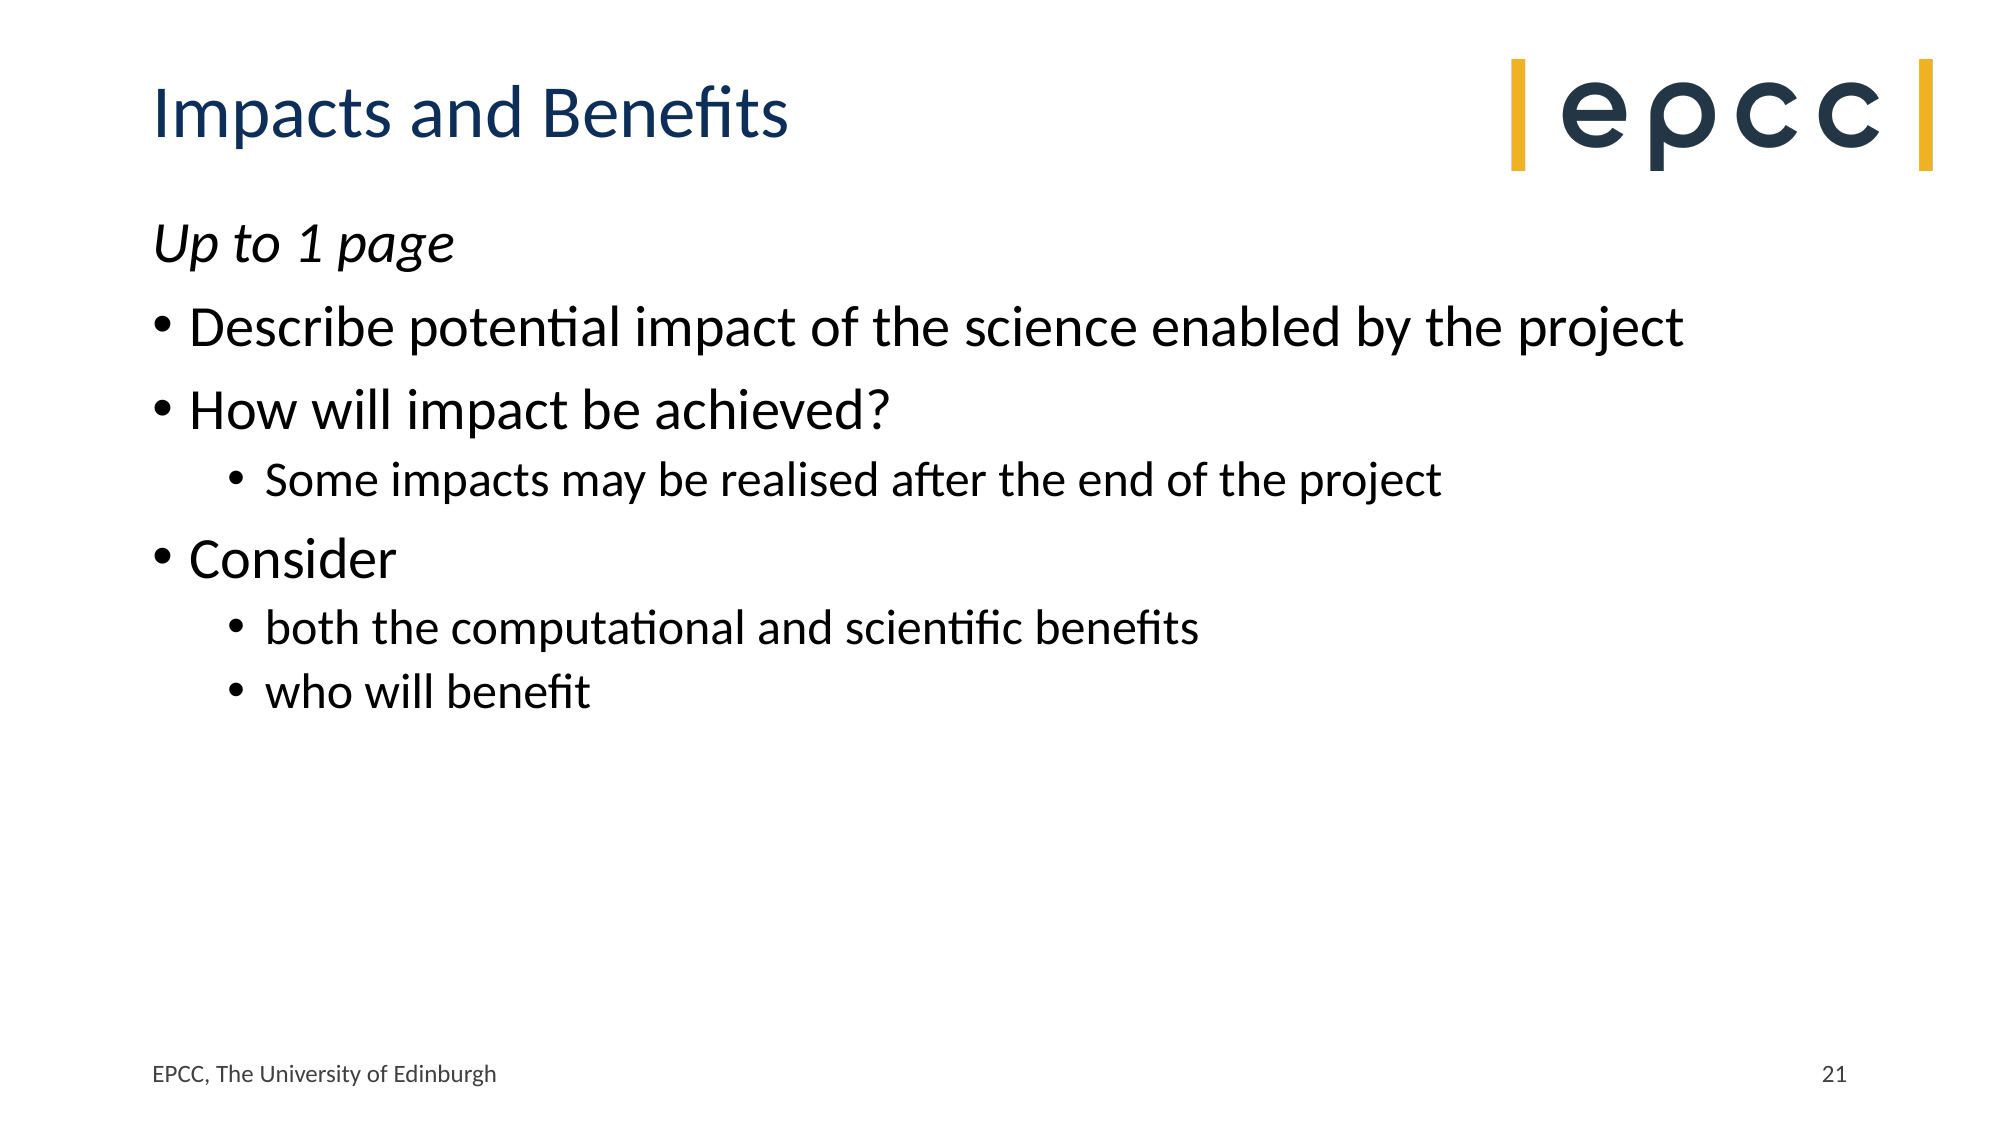

# Impacts and Benefits
Up to 1 page
Describe potential impact of the science enabled by the project
How will impact be achieved?
Some impacts may be realised after the end of the project
Consider
both the computational and scientific benefits
who will benefit

EPCC, The University of Edinburgh
21